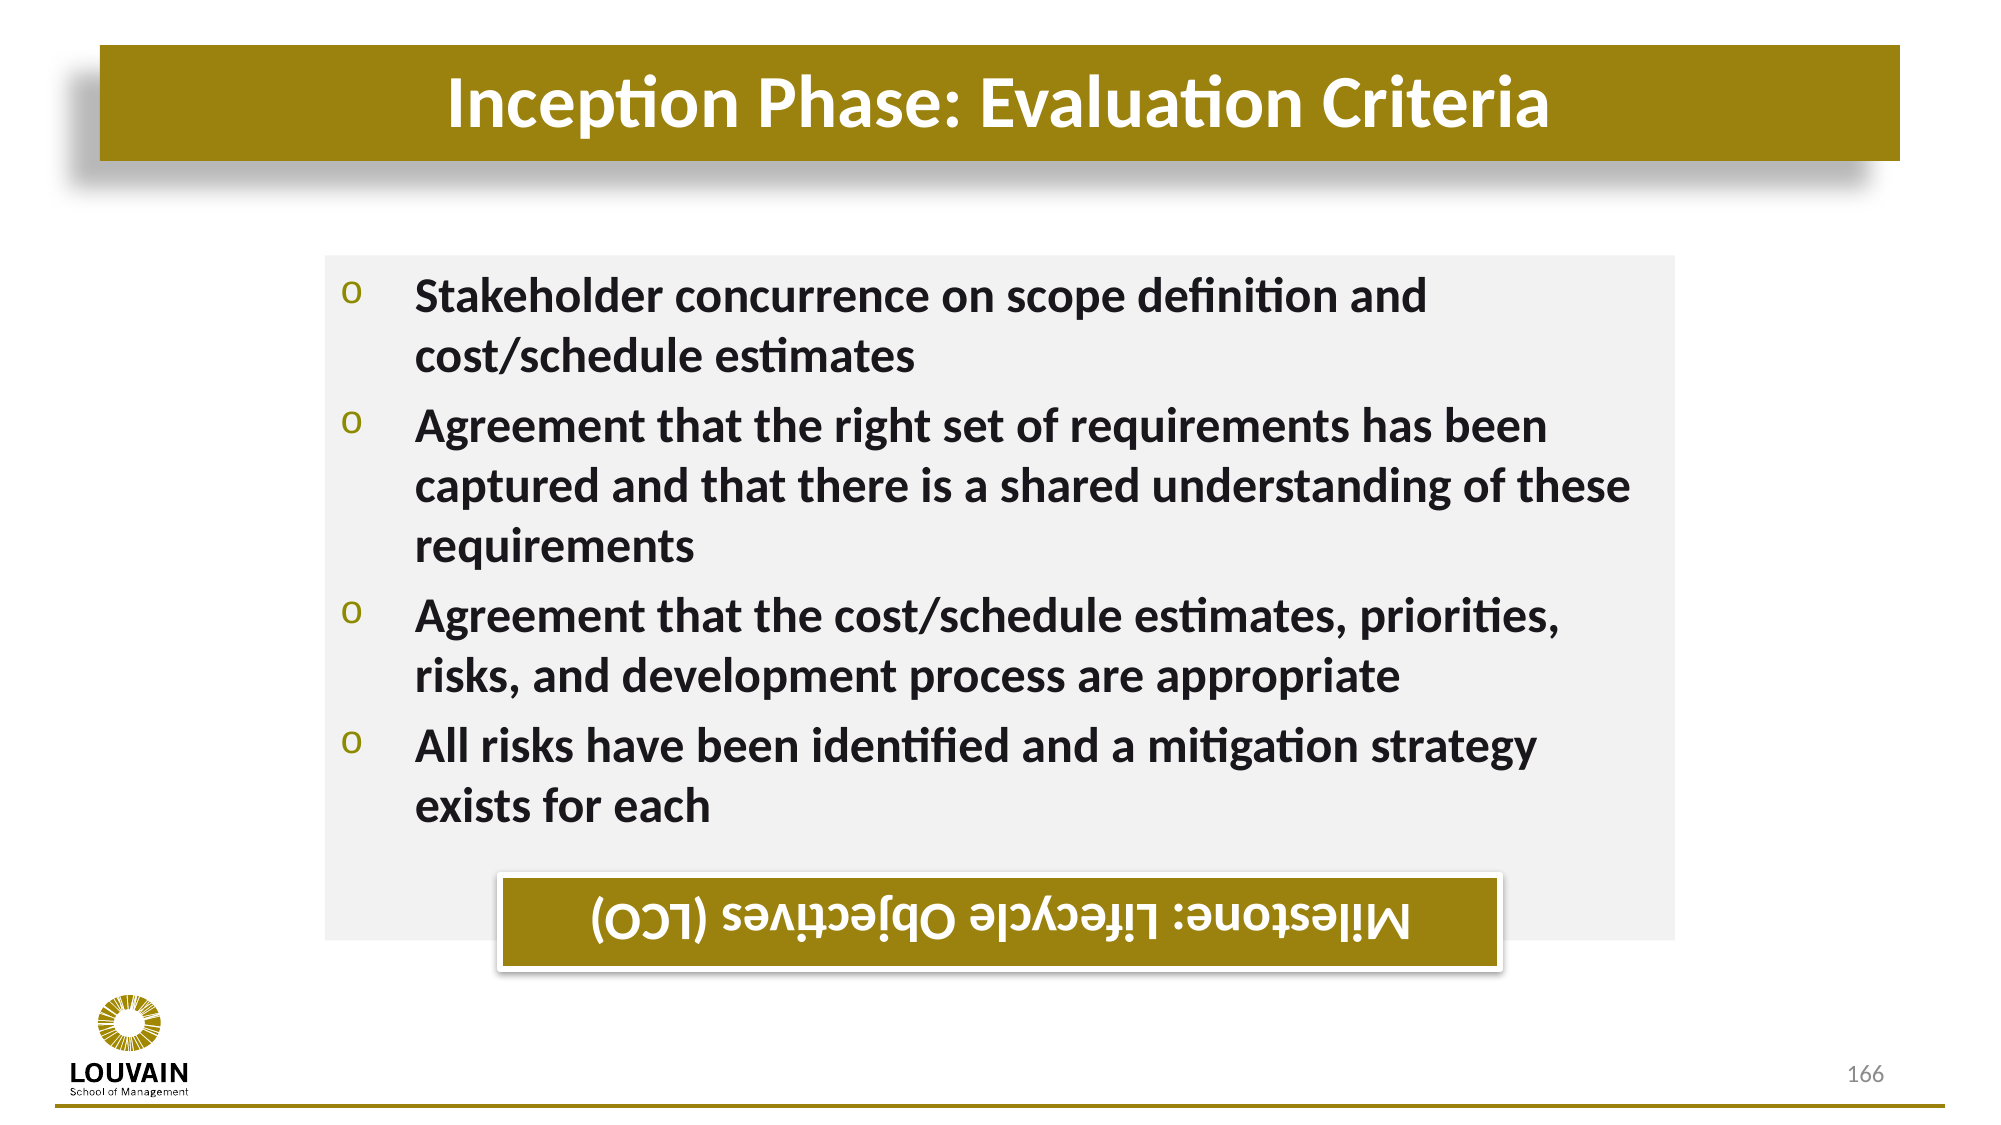

# Inception Phase: Evaluation Criteria
Stakeholder concurrence on scope definition and cost/schedule estimates
Agreement that the right set of requirements has been captured and that there is a shared understanding of these requirements
Agreement that the cost/schedule estimates, priorities, risks, and development process are appropriate
All risks have been identified and a mitigation strategy exists for each

Milestone: Lifecycle Objectives (LCO)
166